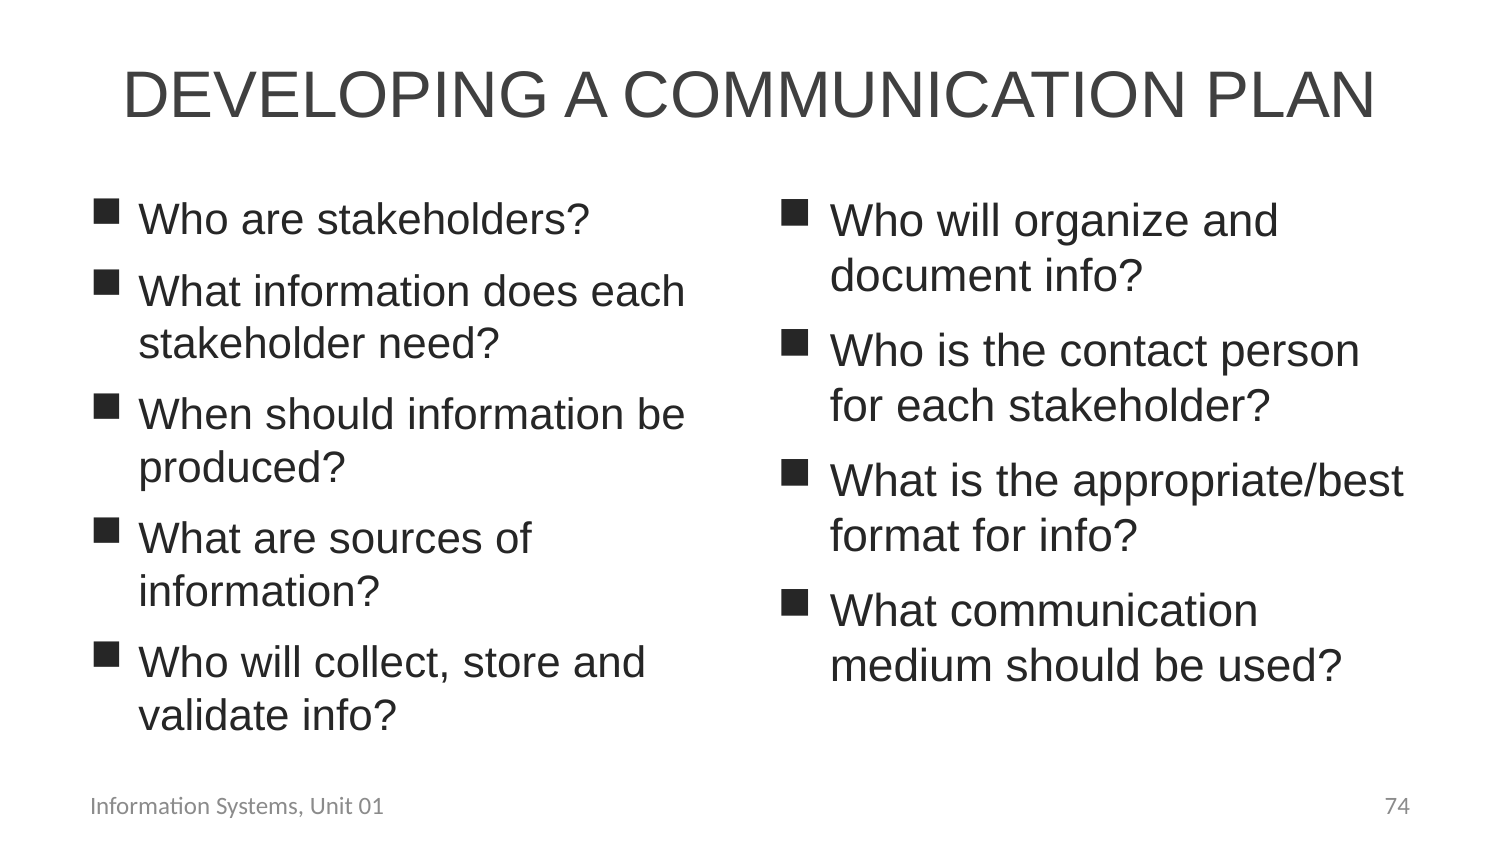

# Developing a Communication Plan
Who are stakeholders?
What information does each stakeholder need?
When should information be produced?
What are sources of information?
Who will collect, store and validate info?

Who will organize and document info?
Who is the contact person for each stakeholder?
What is the appropriate/best format for info?
What communication medium should be used?

Information Systems, Unit 01
74